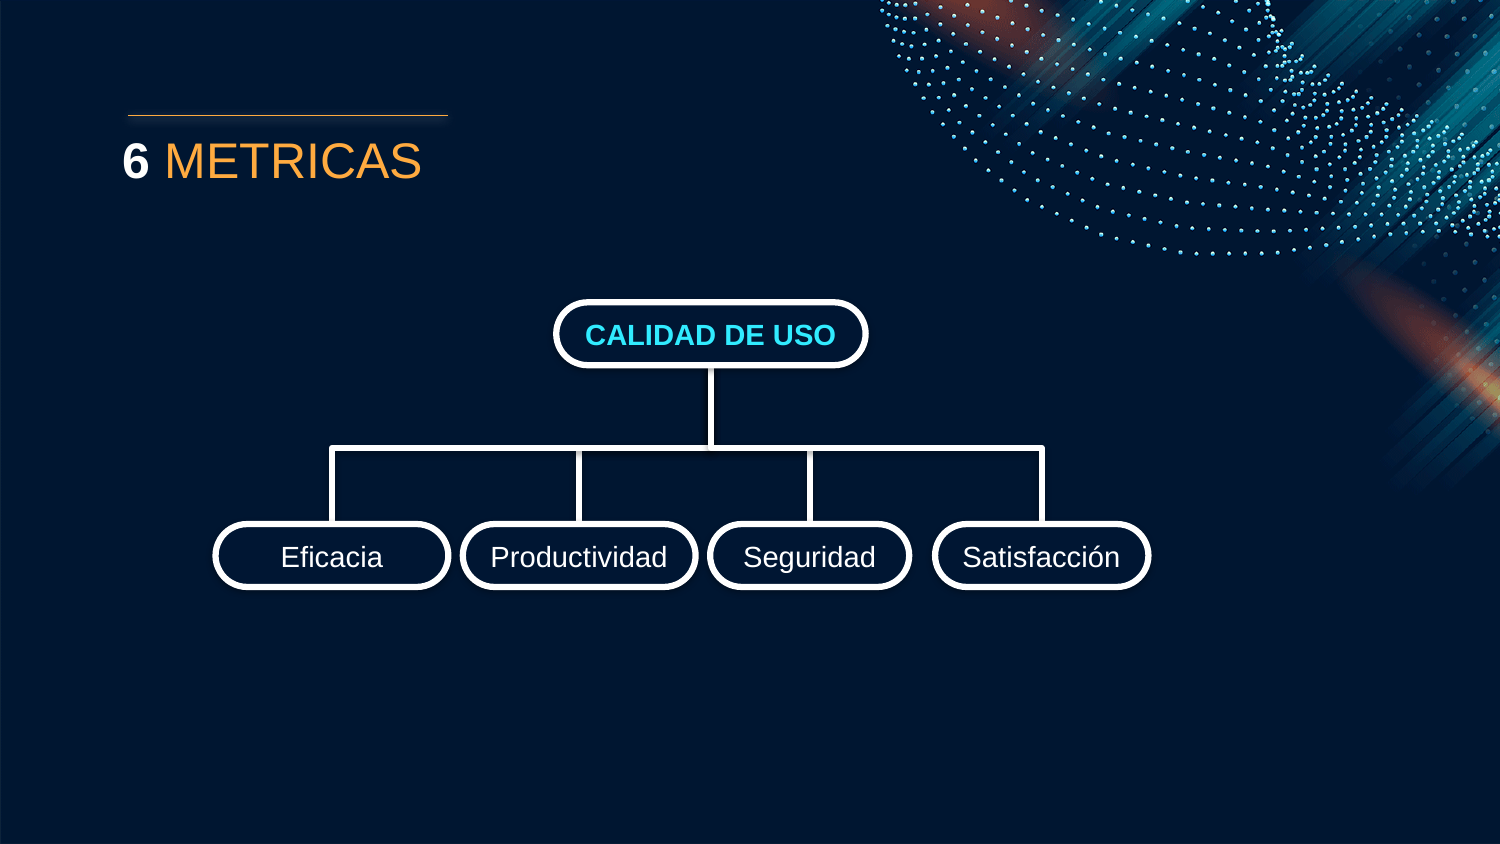

# 6 METRICAS
CALIDAD DE USO
Productividad
Eficacia
Seguridad
Satisfacción